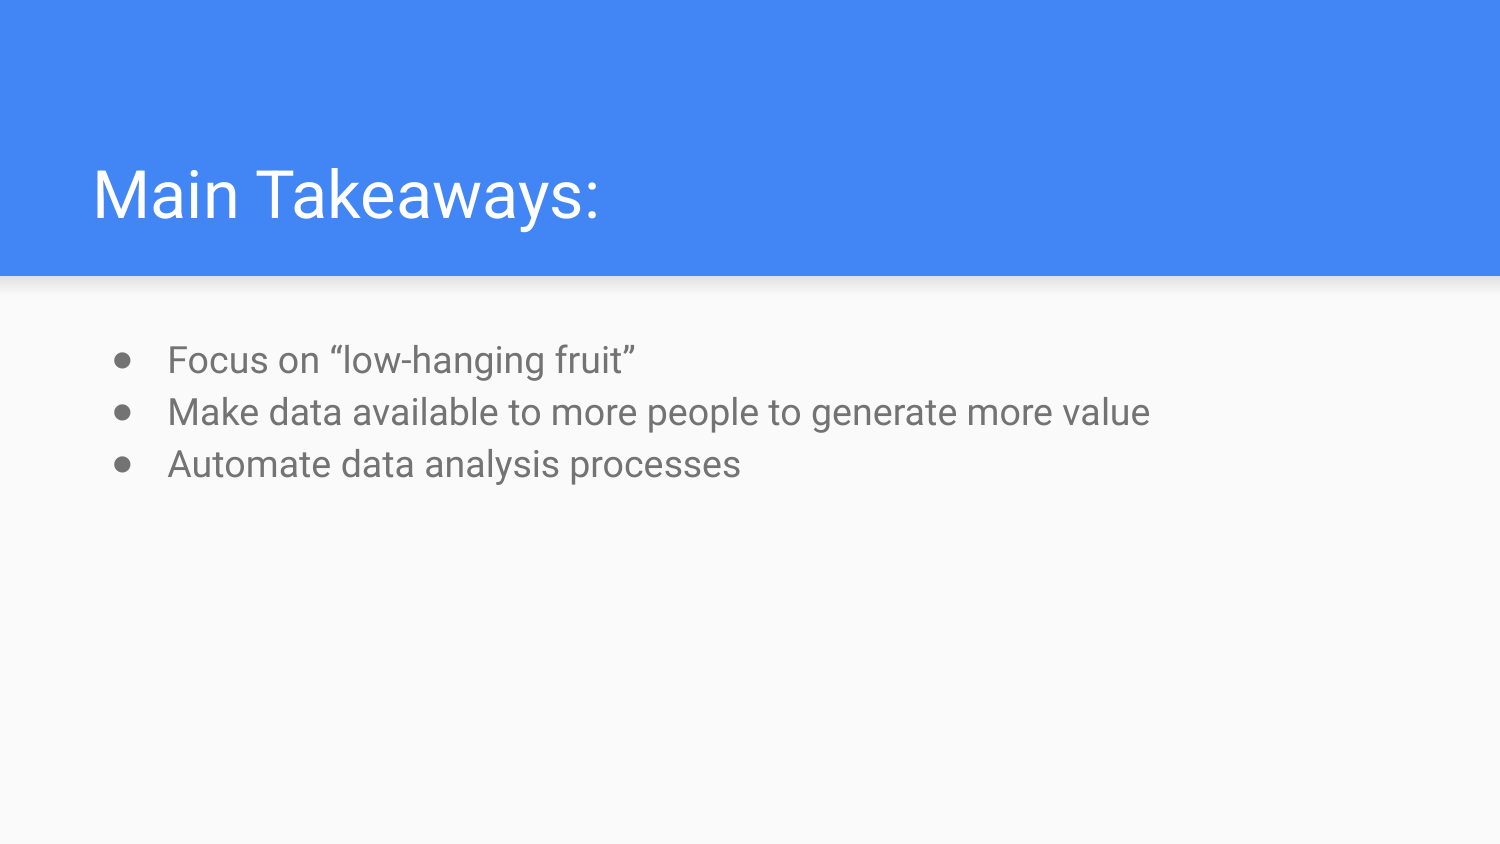

# Main Takeaways:
Focus on “low-hanging fruit”
Make data available to more people to generate more value
Automate data analysis processes